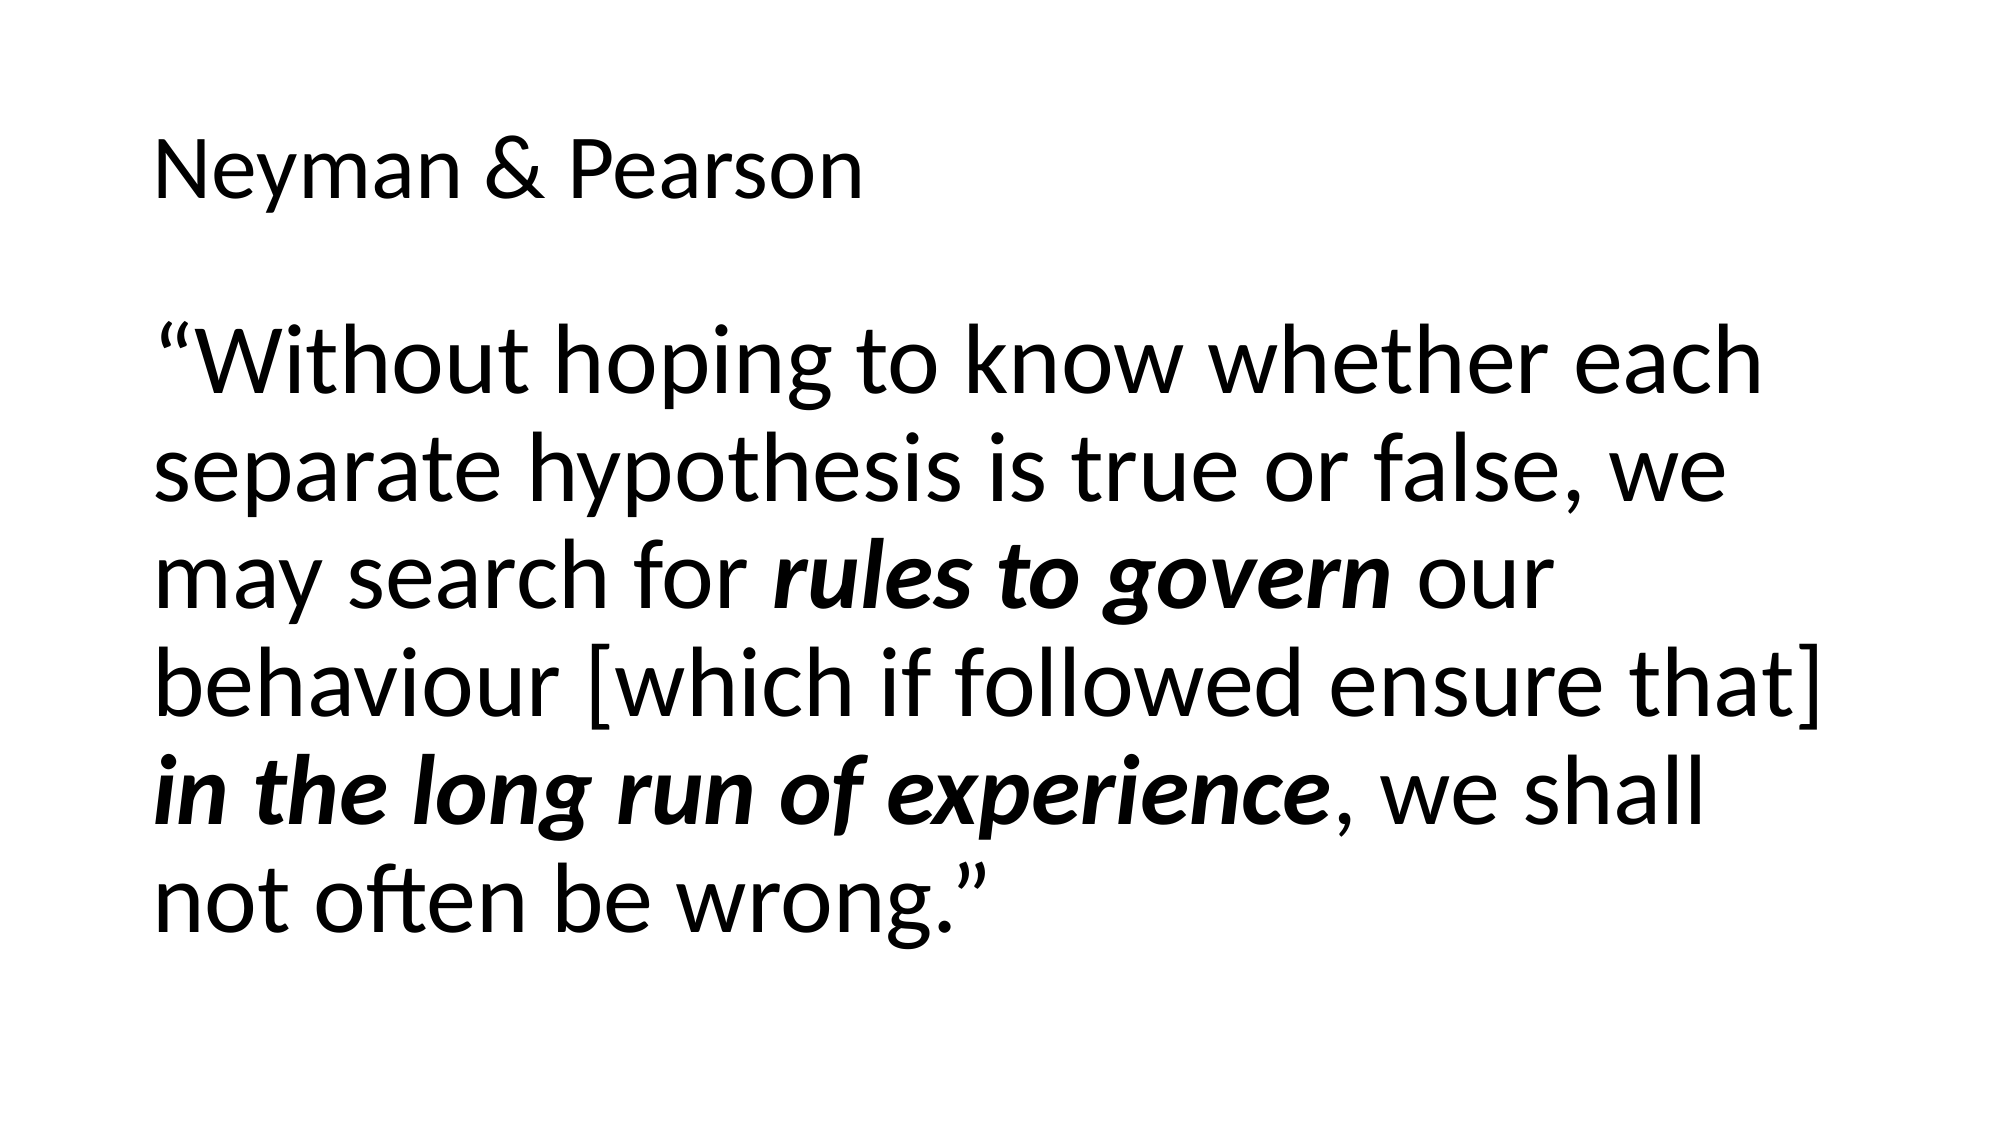

# Neyman & Pearson
“Without hoping to know whether each separate hypothesis is true or false, we may search for rules to govern our behaviour [which if followed ensure that] in the long run of experience, we shall not often be wrong.”